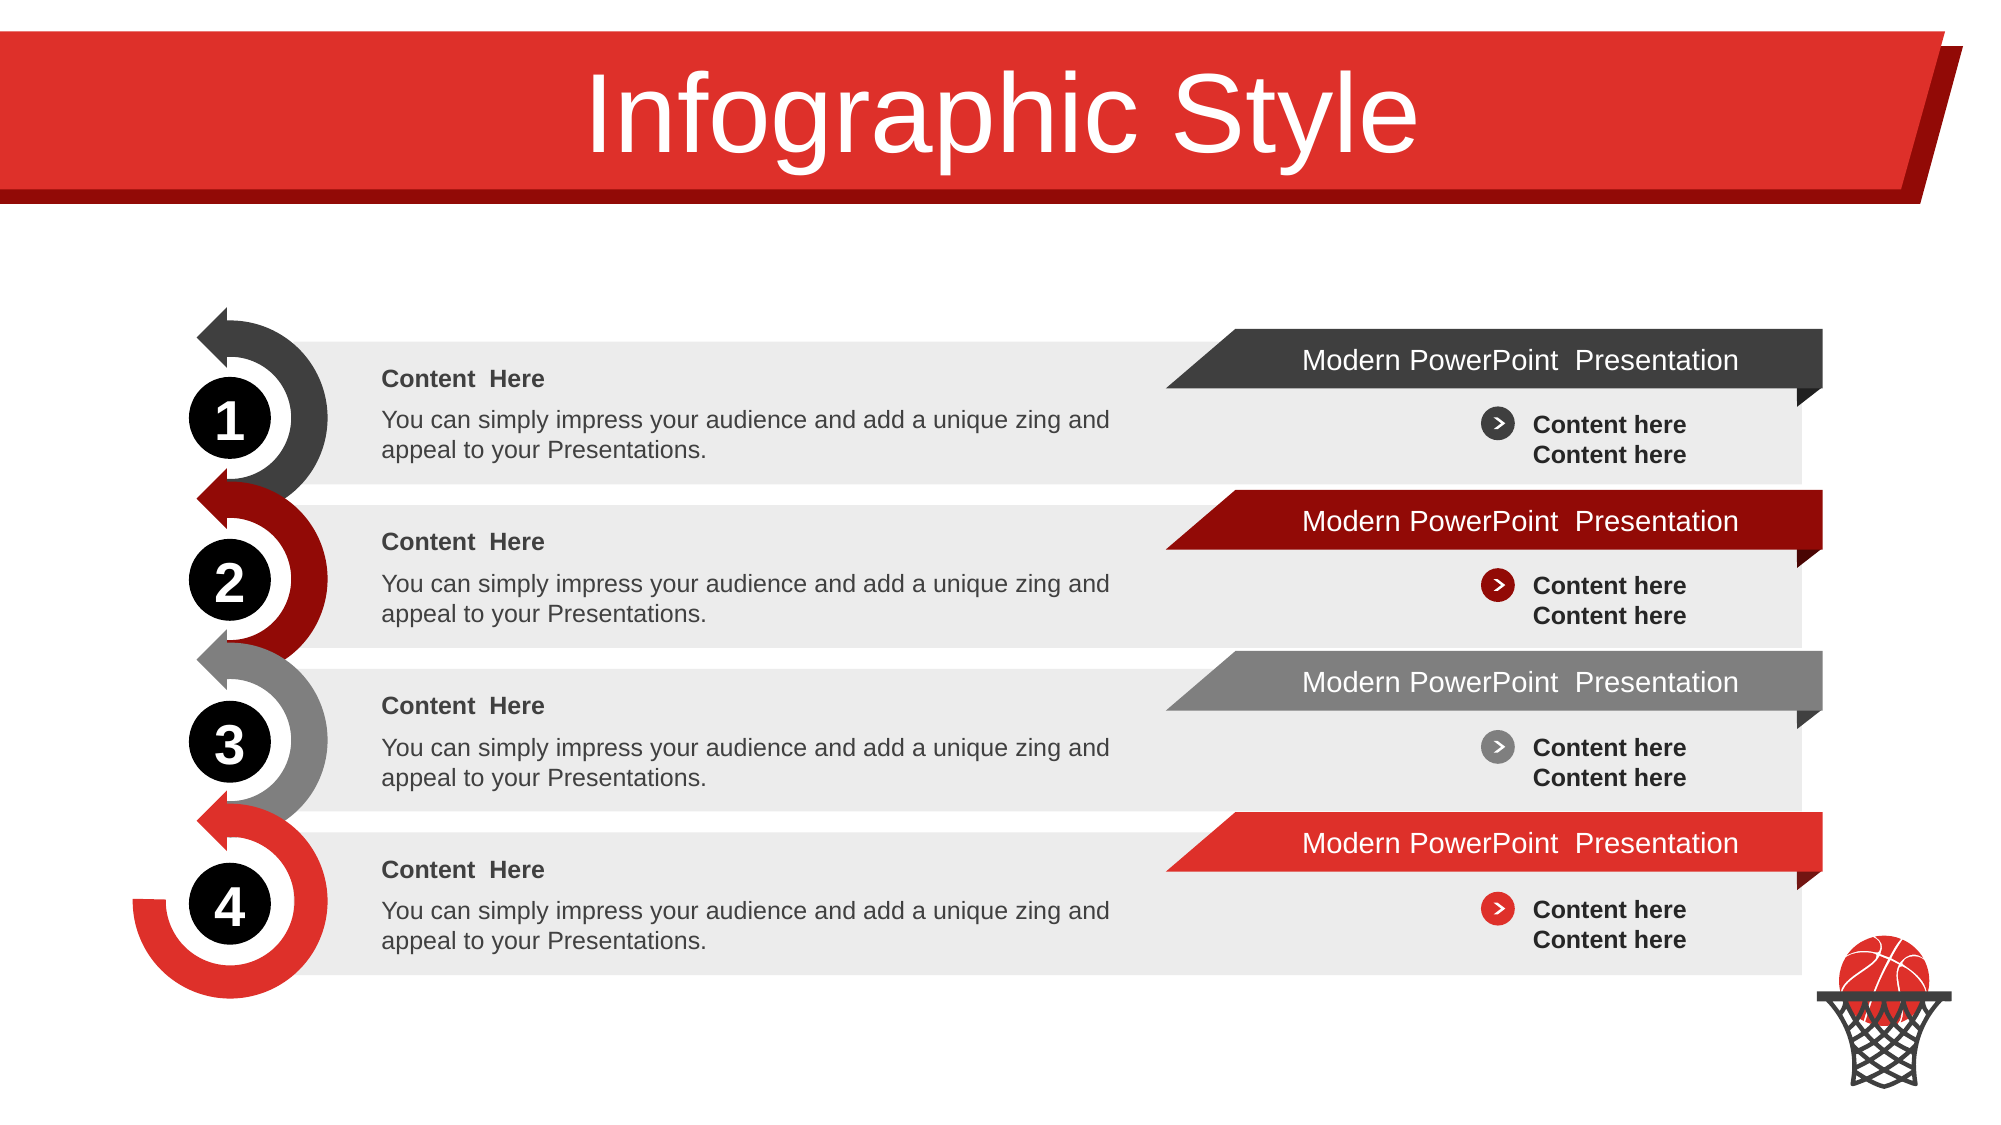

Infographic Style

Modern PowerPoint  Presentation

Content  Here
You can simply impress your audience and add a unique zing and appeal to your Presentations.
1

Content here
Content here

Modern PowerPoint  Presentation

Content  Here
You can simply impress your audience and add a unique zing and appeal to your Presentations.
2

Content here
Content here

Modern PowerPoint  Presentation

Content  Here
You can simply impress your audience and add a unique zing and appeal to your Presentations.
3

Content here
Content here

Modern PowerPoint  Presentation

Content  Here
You can simply impress your audience and add a unique zing and appeal to your Presentations.
4

Content here
Content here